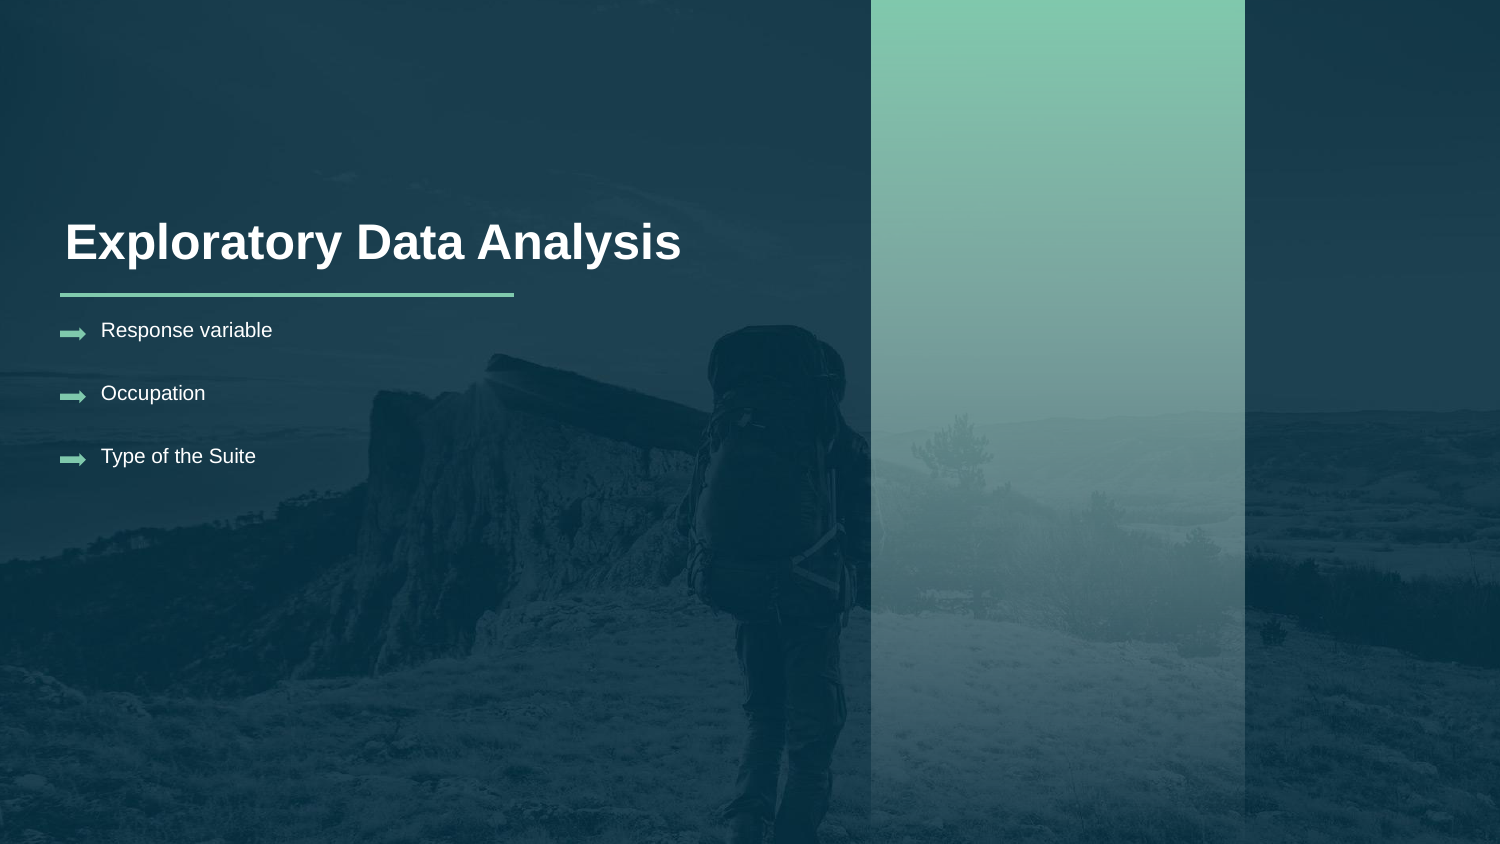

Exploratory Data Analysis
# Response variable
Occupation
Type of the Suite